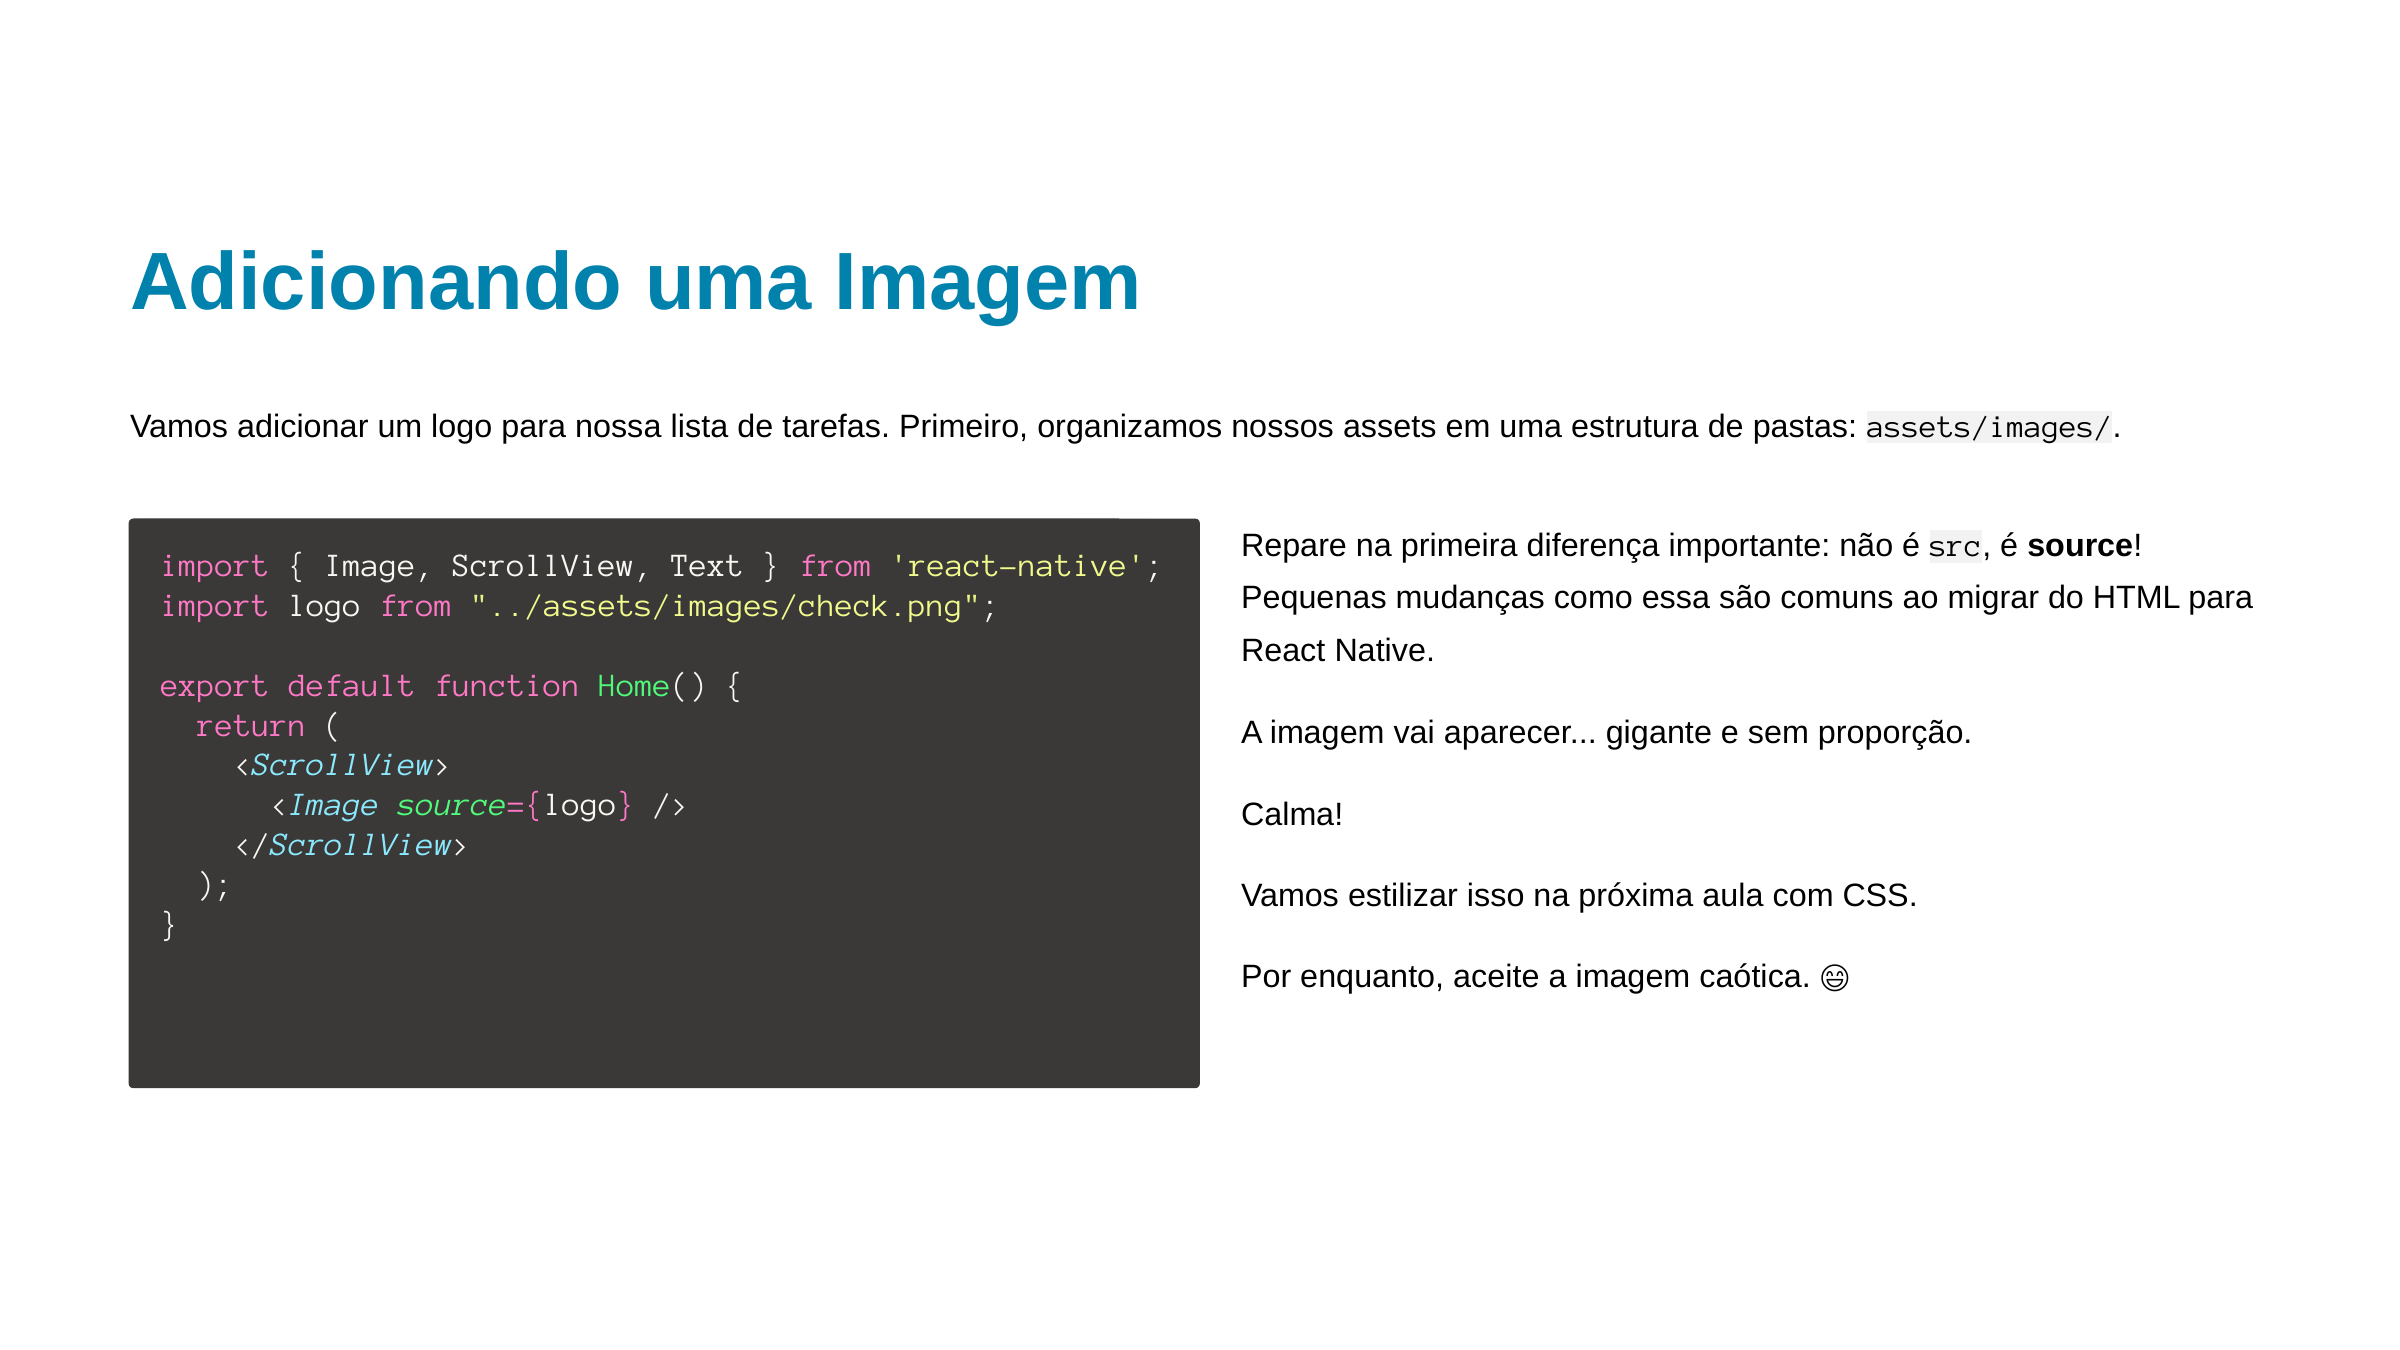

Adicionando uma Imagem
Vamos adicionar um logo para nossa lista de tarefas. Primeiro, organizamos nossos assets em uma estrutura de pastas: assets/images/.
Repare na primeira diferença importante: não é src, é source! Pequenas mudanças como essa são comuns ao migrar do HTML para React Native.

import { Image, ScrollView, Text } from 'react-native';
import logo from "../assets/images/check.png";
export default function Home() {
  return (
    <ScrollView>
      <Image source={logo} />
    </ScrollView>
  );
}
A imagem vai aparecer... gigante e sem proporção.
Calma!
Vamos estilizar isso na próxima aula com CSS.
Por enquanto, aceite a imagem caótica. 😄